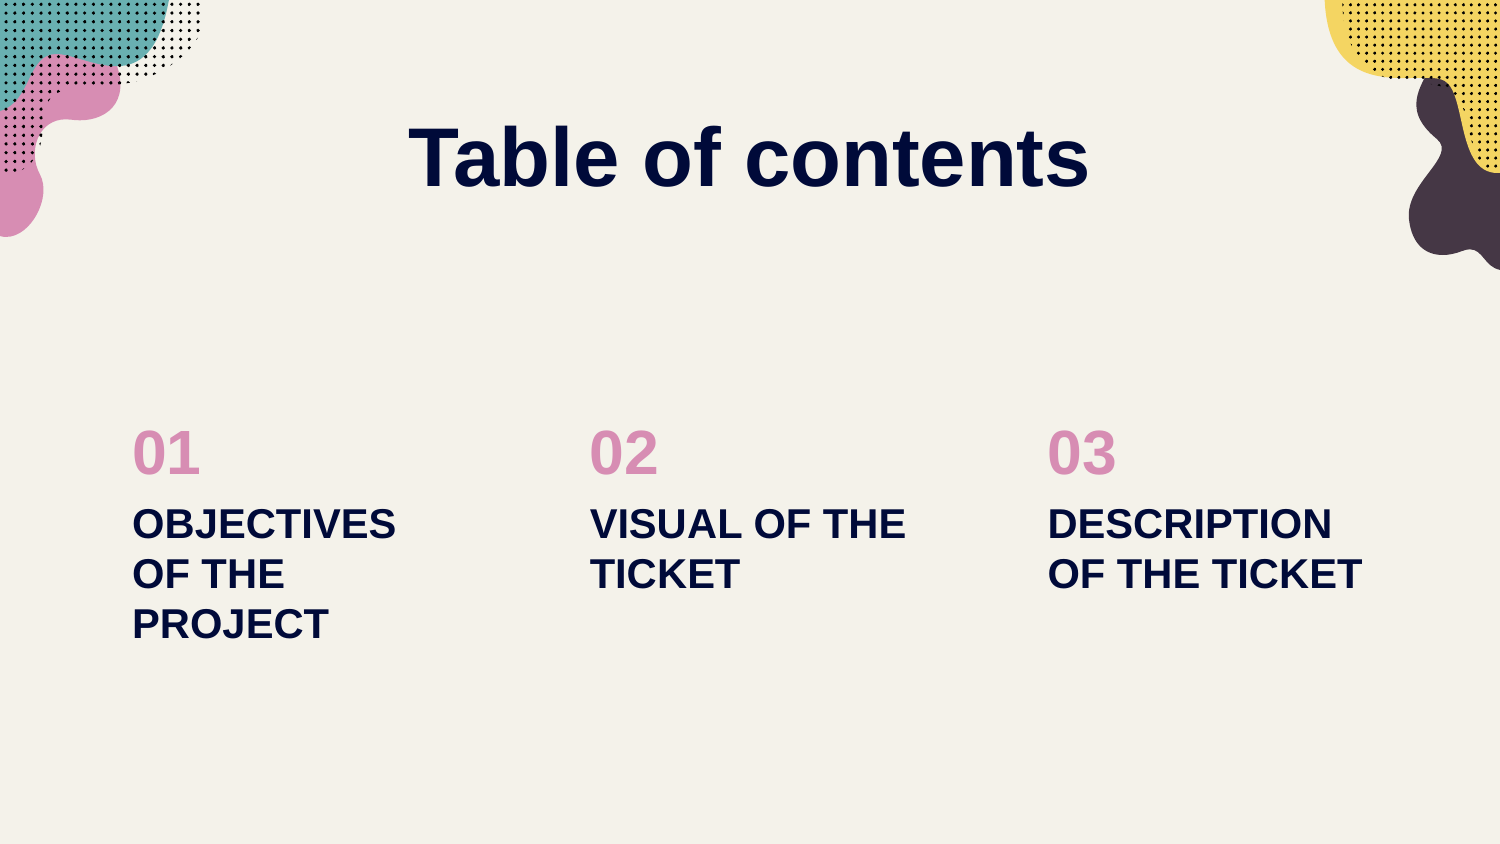

# Table of contents
02
03
01
OBJECTIVES OF THE PROJECT
VISUAL OF THE TICKET

DESCRIPTION OF THE TICKET